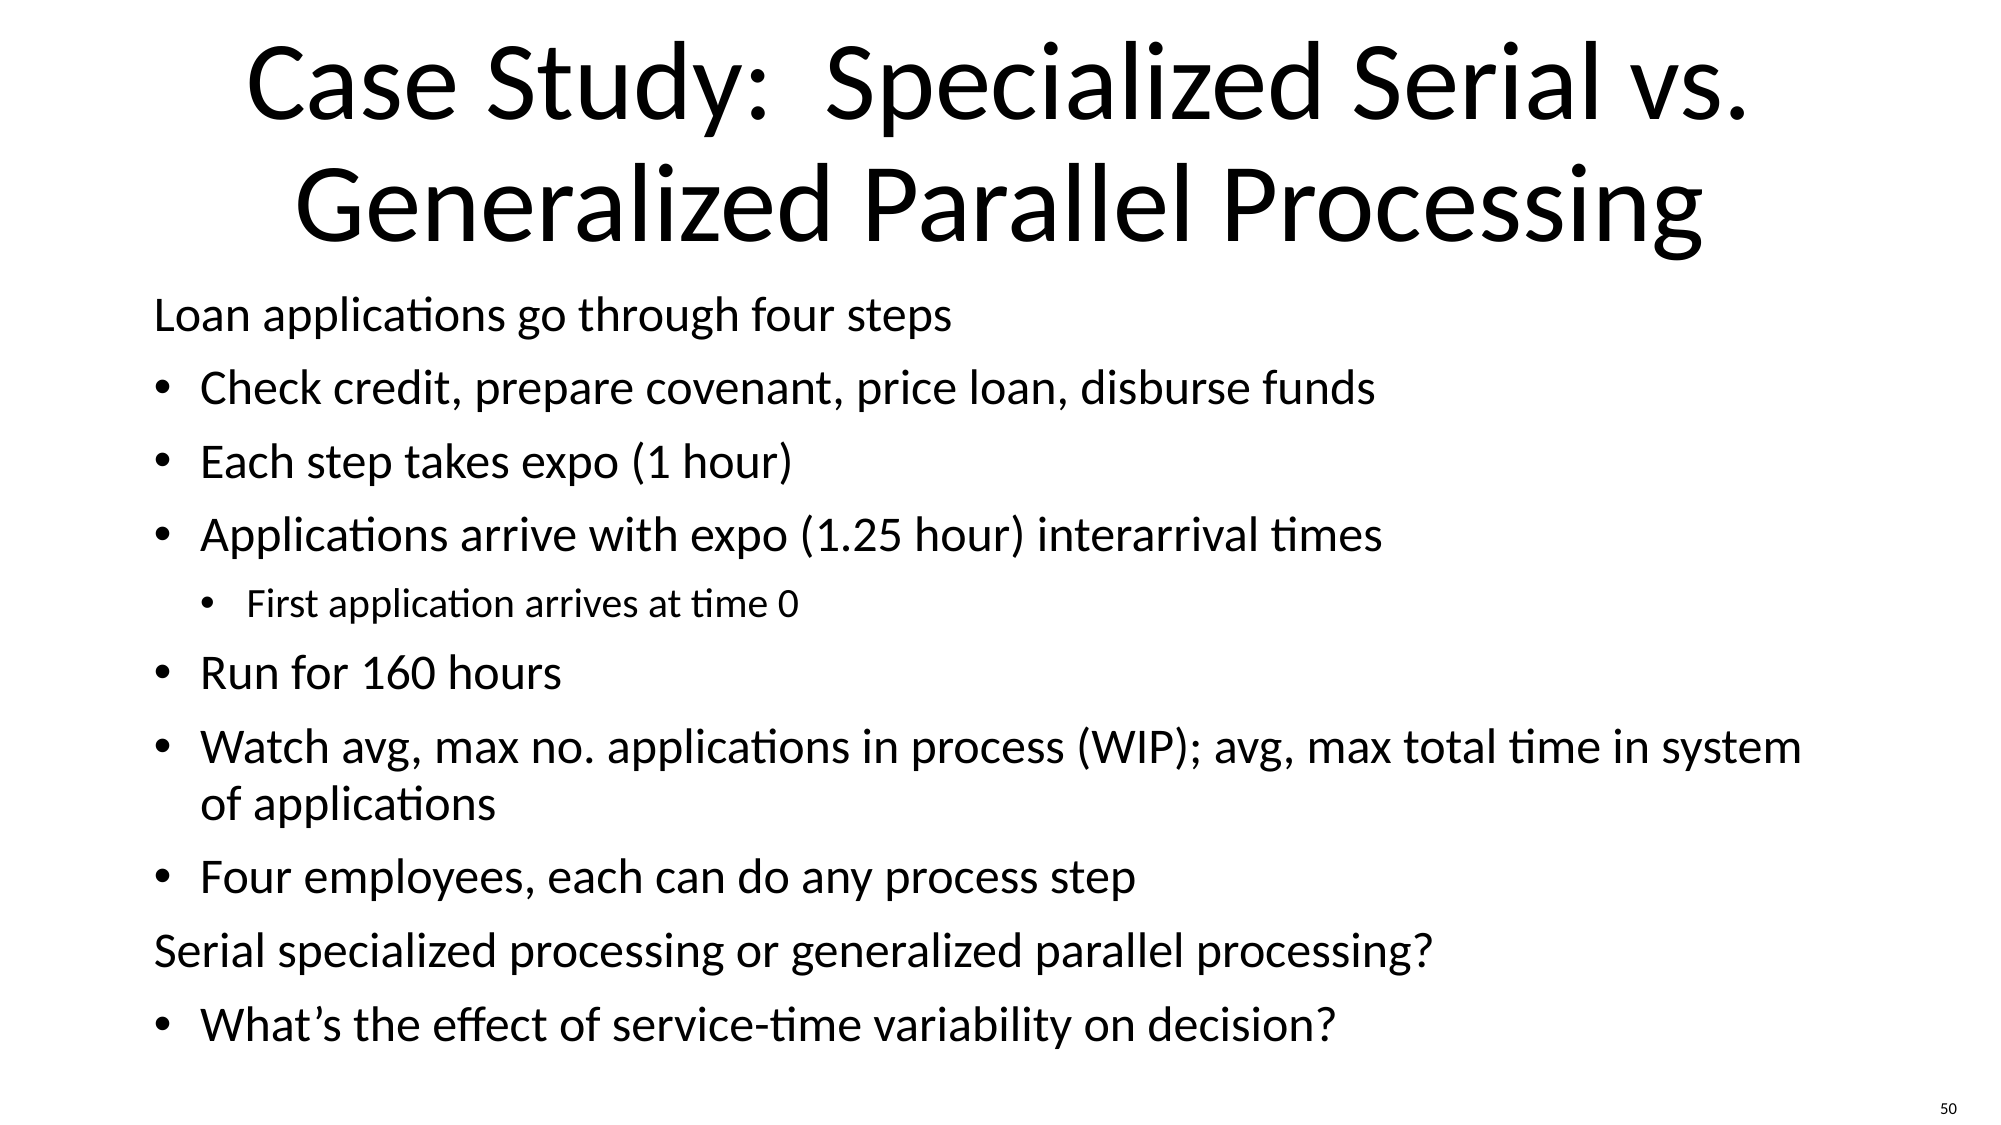

# Case Study:  Specialized Serial vs. Generalized Parallel Processing
Loan applications go through four steps
Check credit, prepare covenant, price loan, disburse funds
Each step takes expo (1 hour)
Applications arrive with expo (1.25 hour) interarrival times
First application arrives at time 0
Run for 160 hours
Watch avg, max no. applications in process (WIP); avg, max total time in system of applications
Four employees, each can do any process step
Serial specialized processing or generalized parallel processing?
What’s the effect of service-time variability on decision?
50